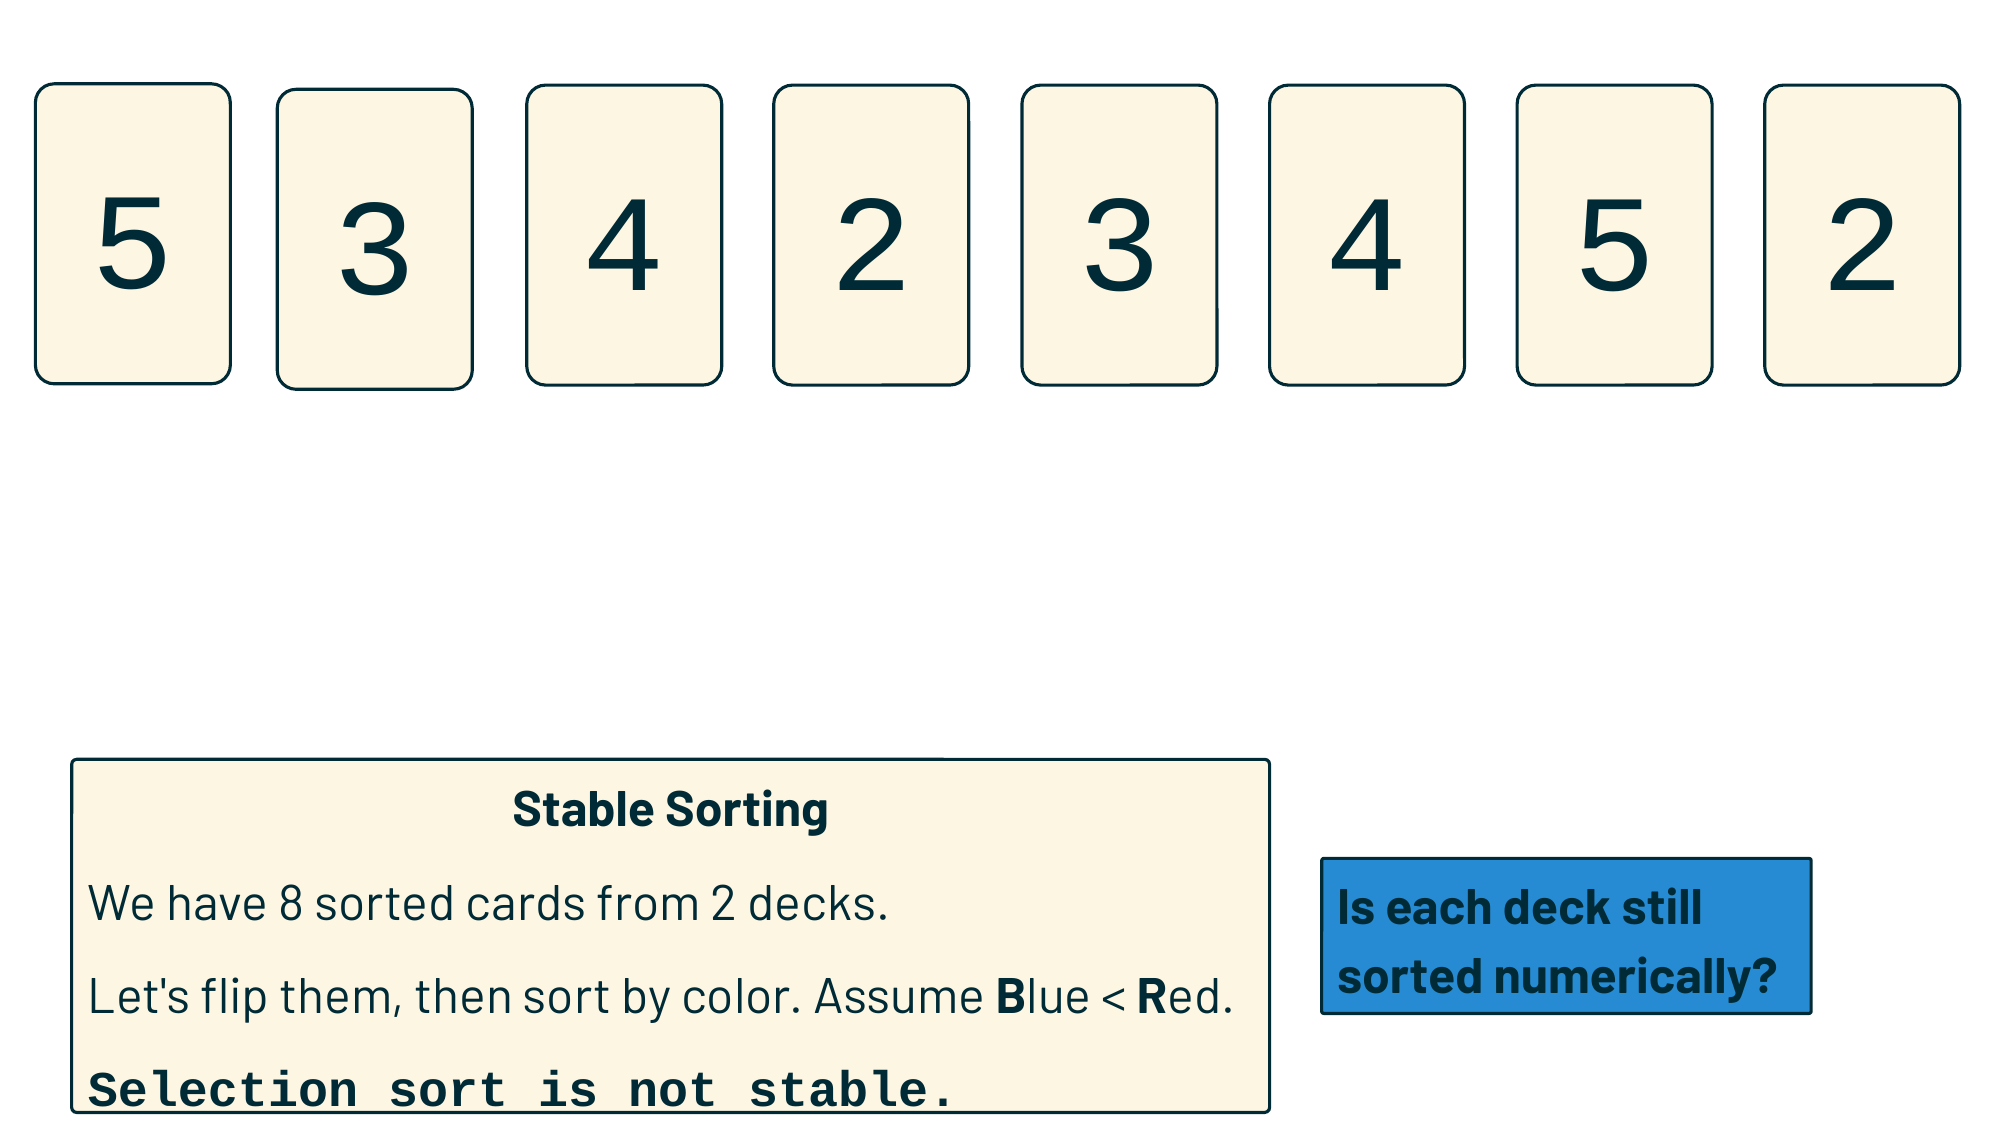

5
4
2
3
4
5
2
3
Stable Sorting
We have 8 sorted cards from 2 decks.
Let's flip them, then sort by color. Assume Blue < Red.
Selection sort is not stable.
Is each deck still sorted numerically?